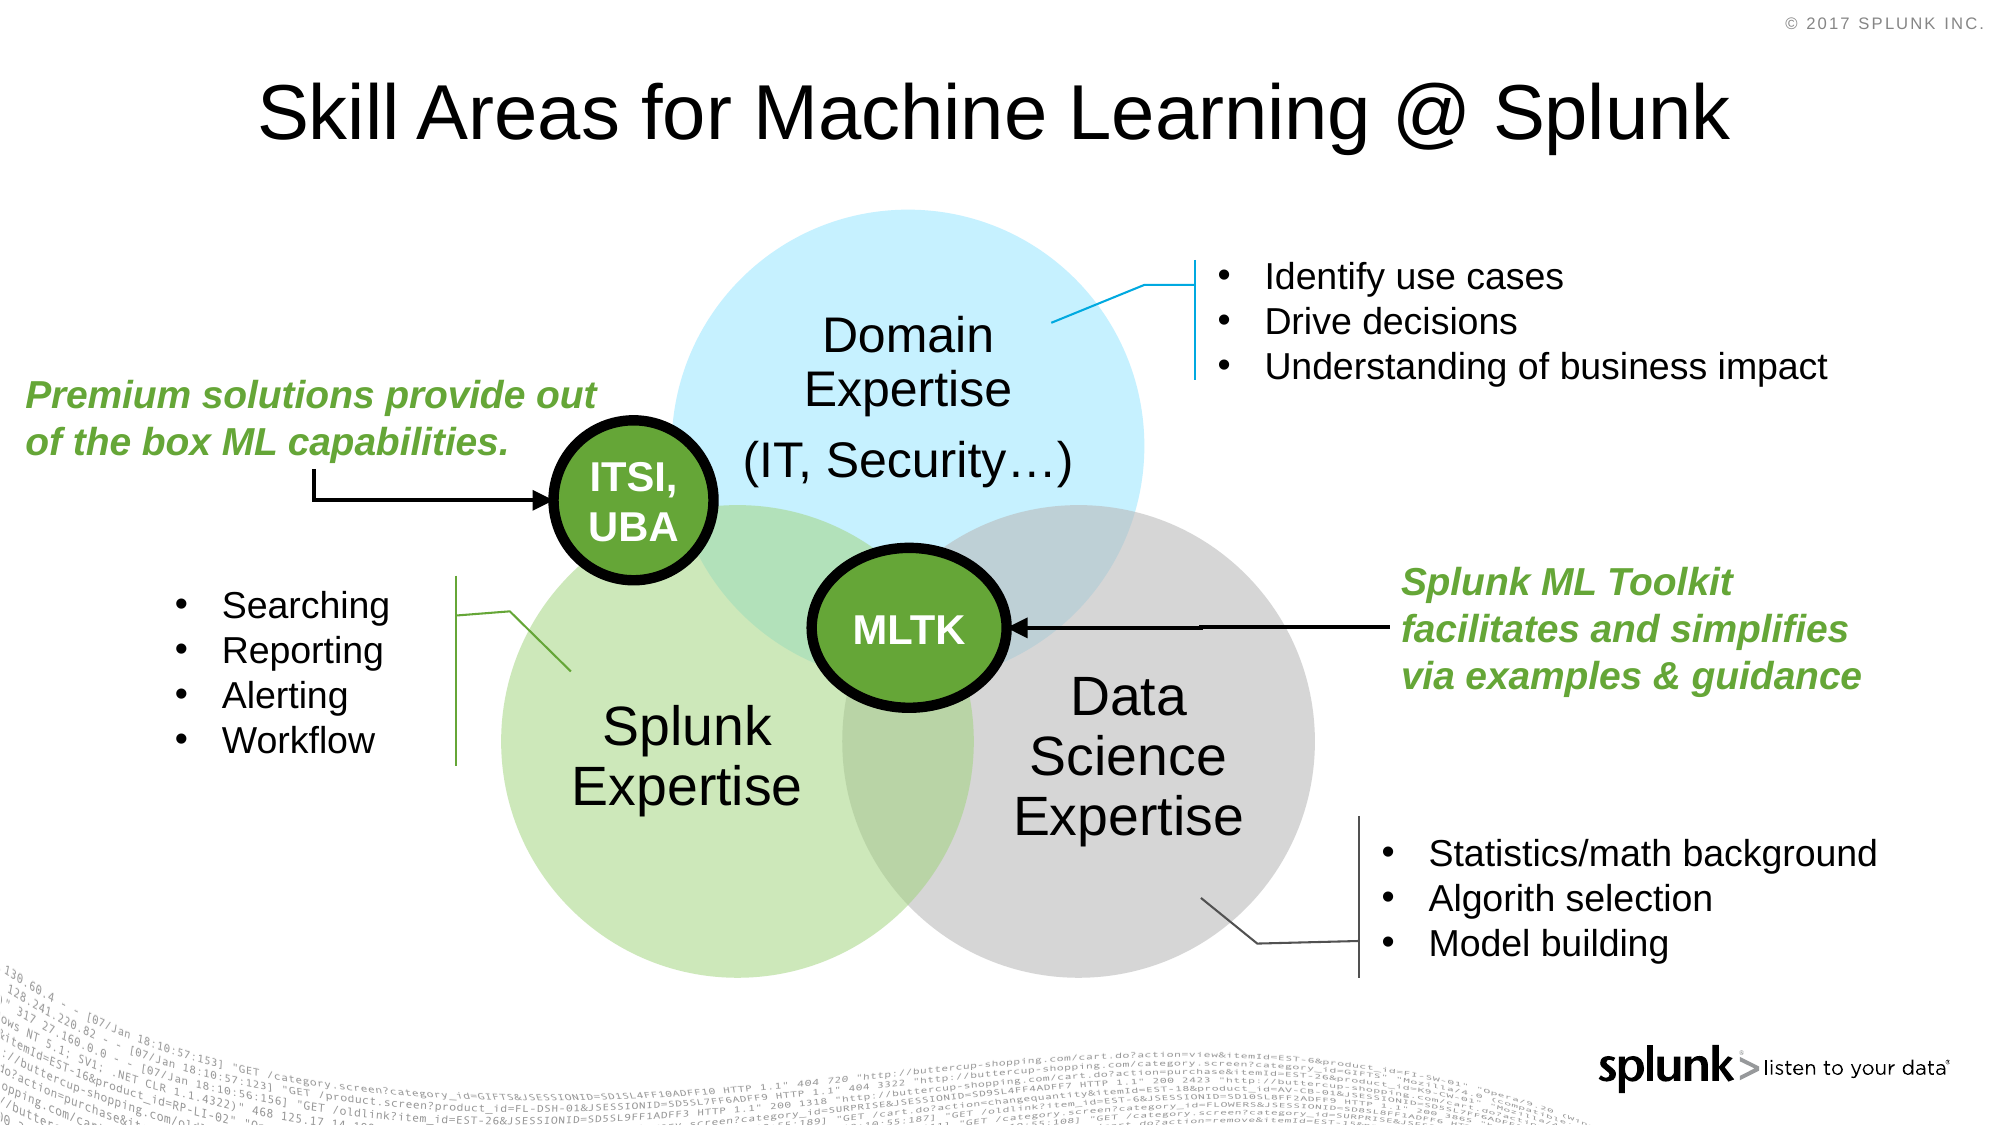

# Skill Areas for Machine Learning @ Splunk
Domain Expertise
(IT, Security…)
Identify use cases
Drive decisions
Understanding of business impact
Premium solutions provide out of the box ML capabilities.
ITSI, UBA
Splunk Expertise
Data Science Expertise
MLTK
Splunk ML Toolkit
facilitates and simplifies
via examples & guidance
Searching
Reporting
Alerting
Workflow
Statistics/math background
Algorith selection
Model building